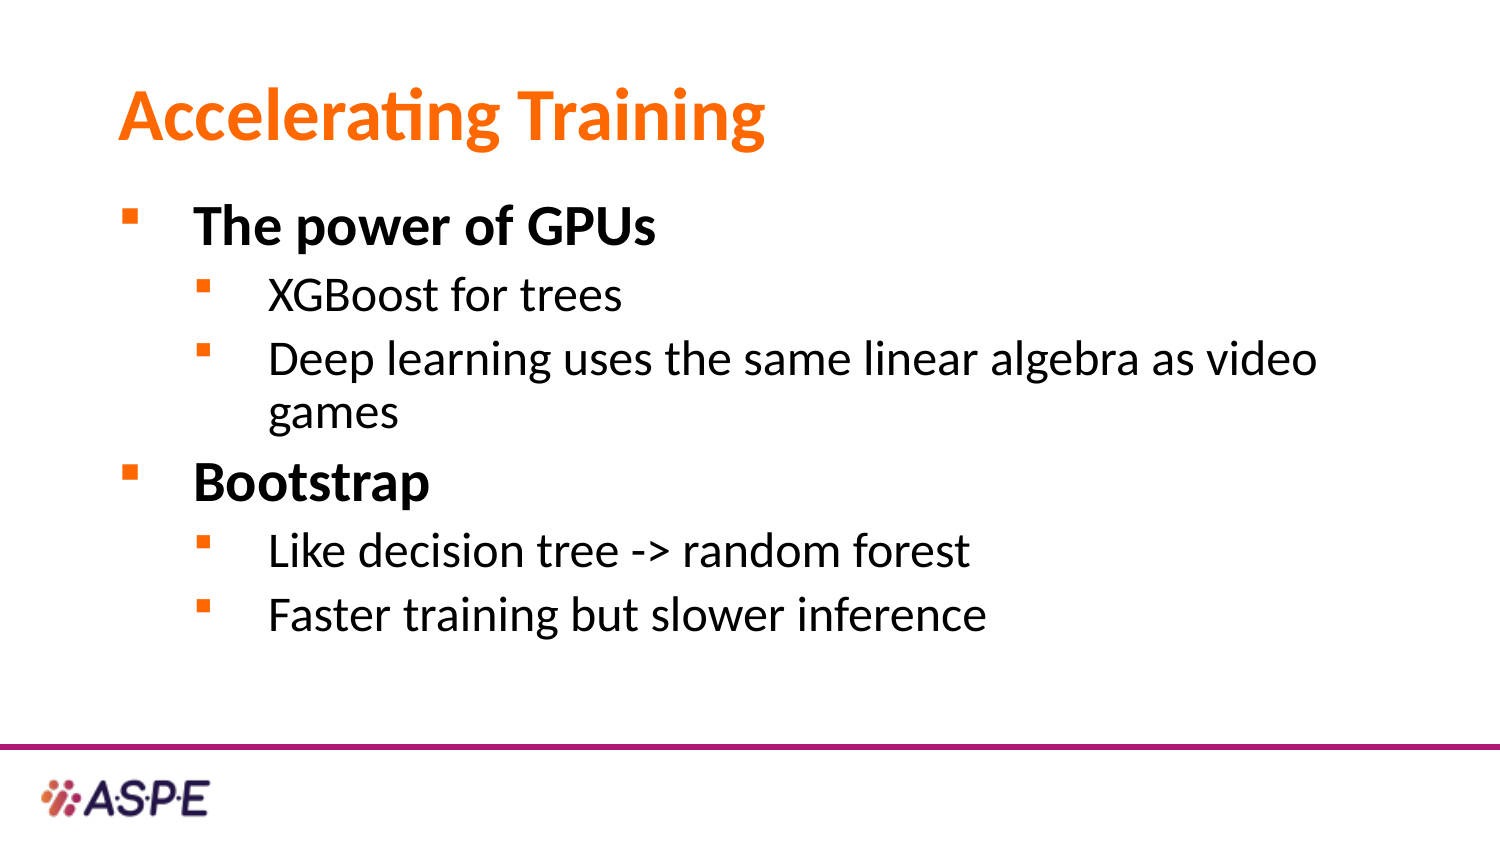

# Accelerating Training
The power of GPUs
XGBoost for trees
Deep learning uses the same linear algebra as video games
Bootstrap
Like decision tree -> random forest
Faster training but slower inference